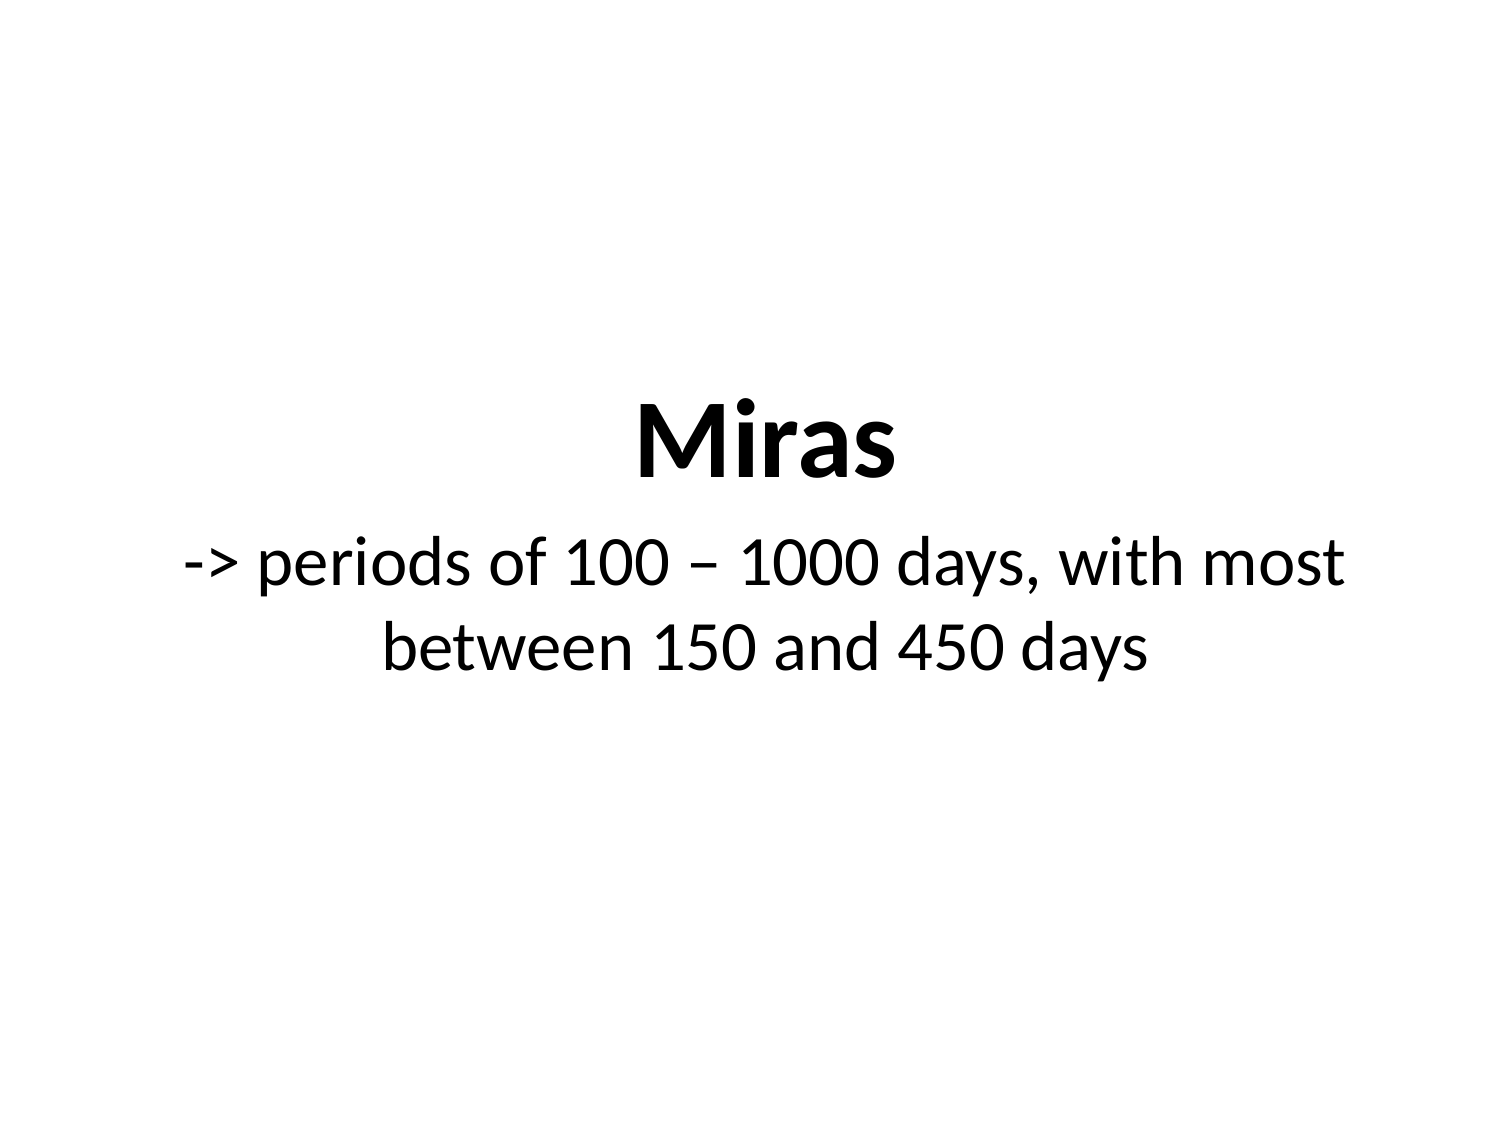

Miras
-> periods of 100 – 1000 days, with most between 150 and 450 days